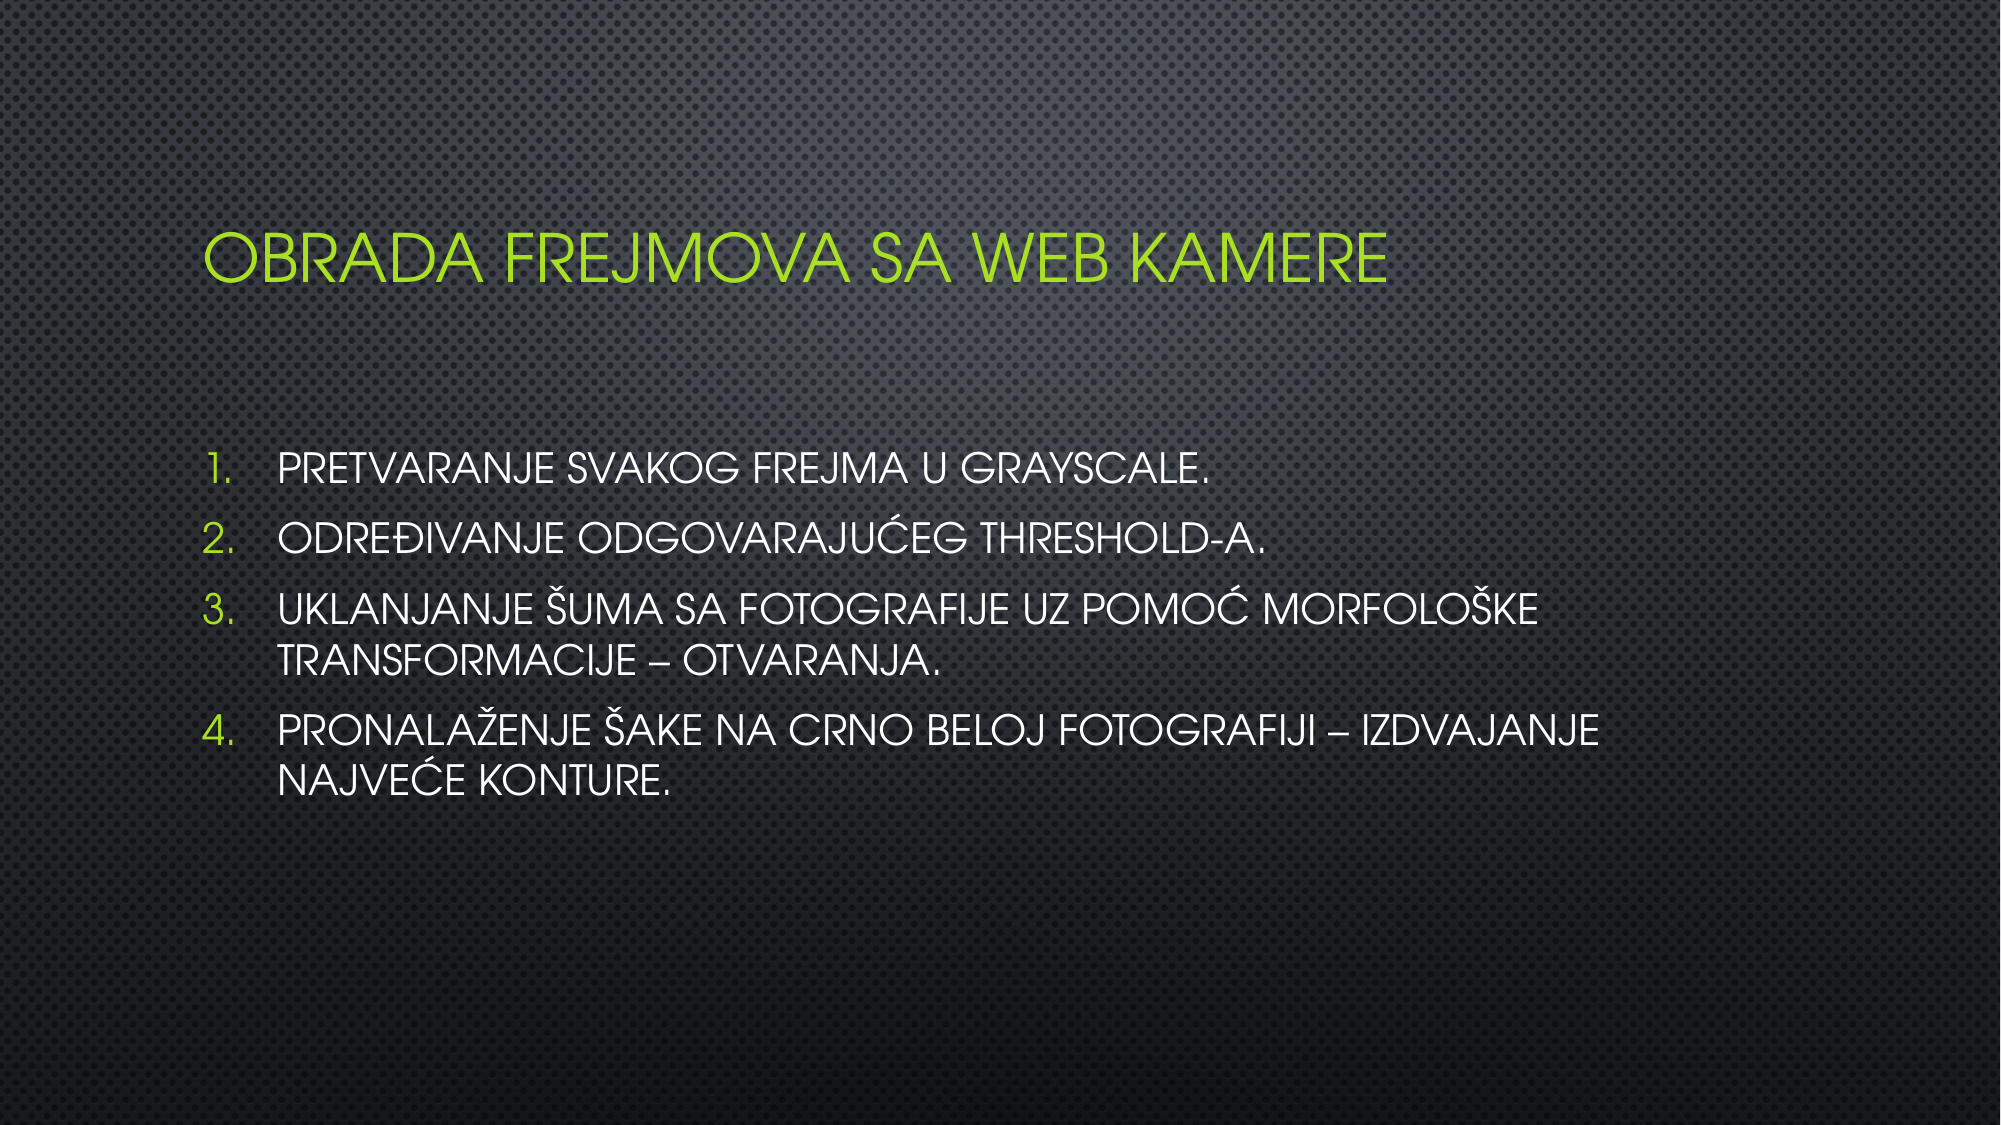

# Obrada frejmova sa web kamere
Pretvaranje svakog frejma u grayscale.
Određivanje odgovarajućeg threshold-a.
Uklanjanje šuma sa fotografije uz pomoć morfološke transformacije – otvaranja.
Pronalaženje šake na crno beloj fotografiji – izdvajanje najveće konture.